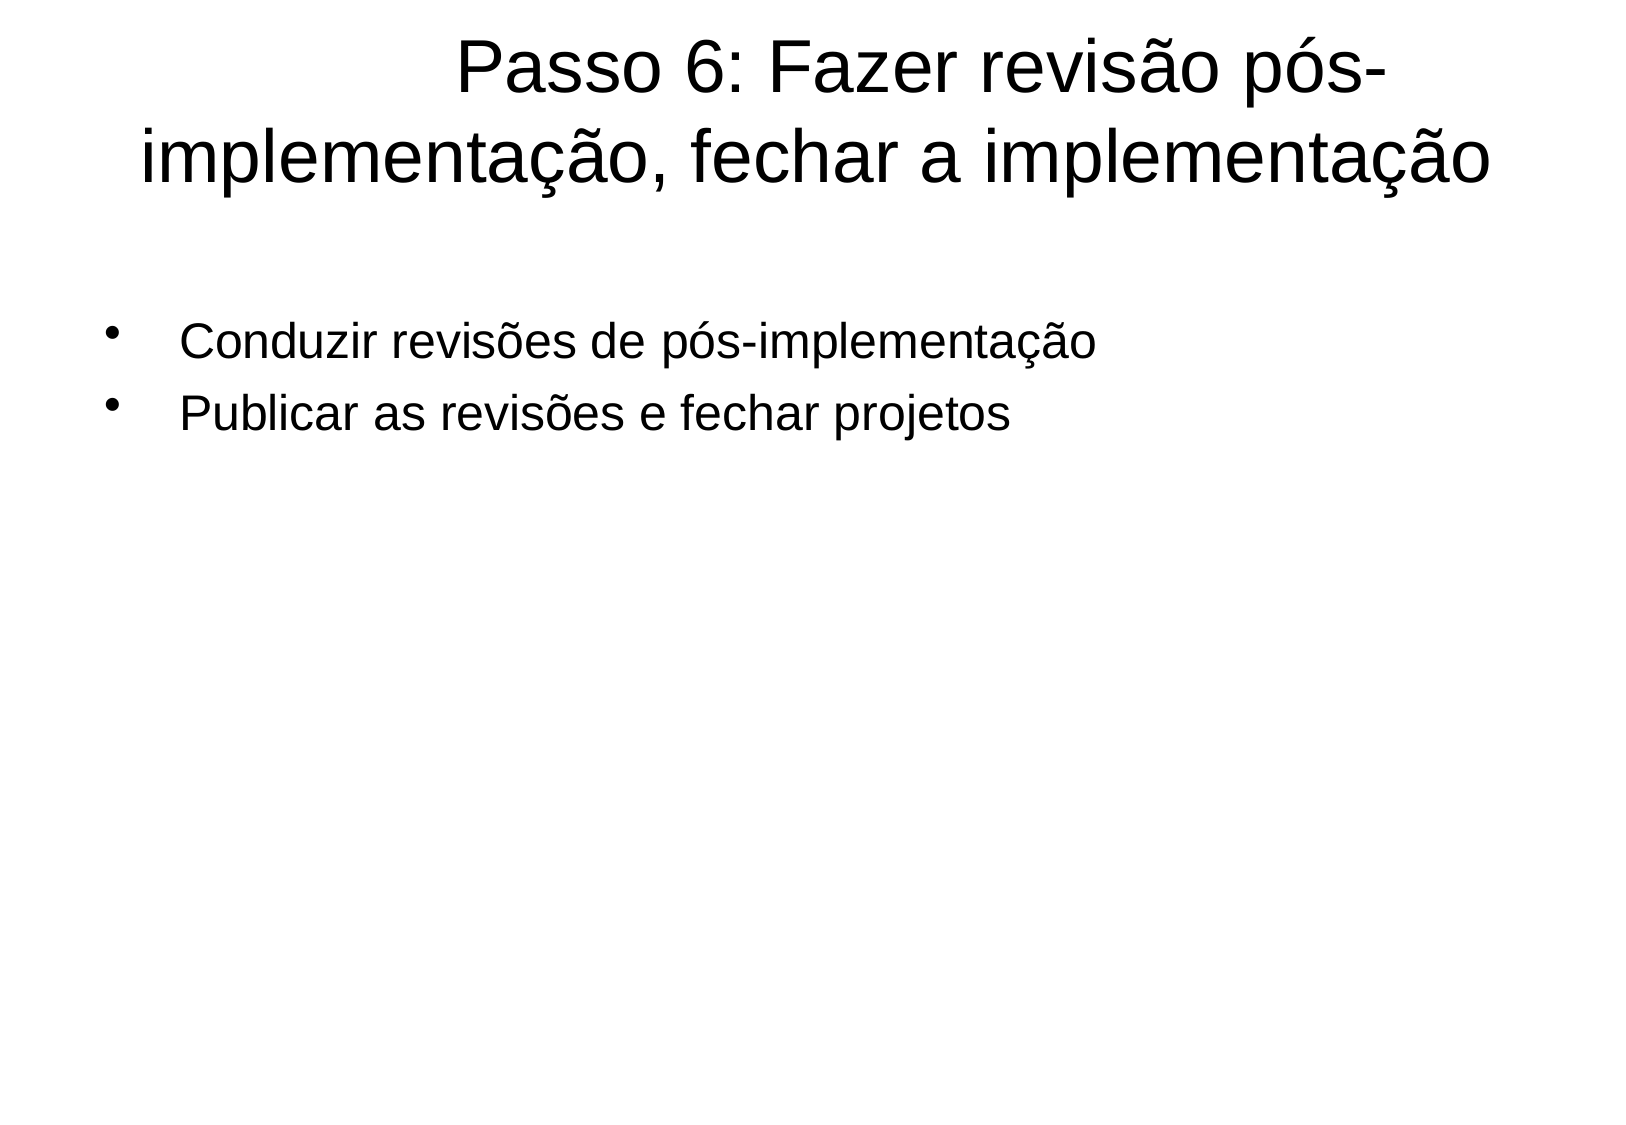

# Passo 6: Fazer revisão pós-  implementação, fechar a implementação
Conduzir revisões de pós-implementação
Publicar as revisões e fechar projetos